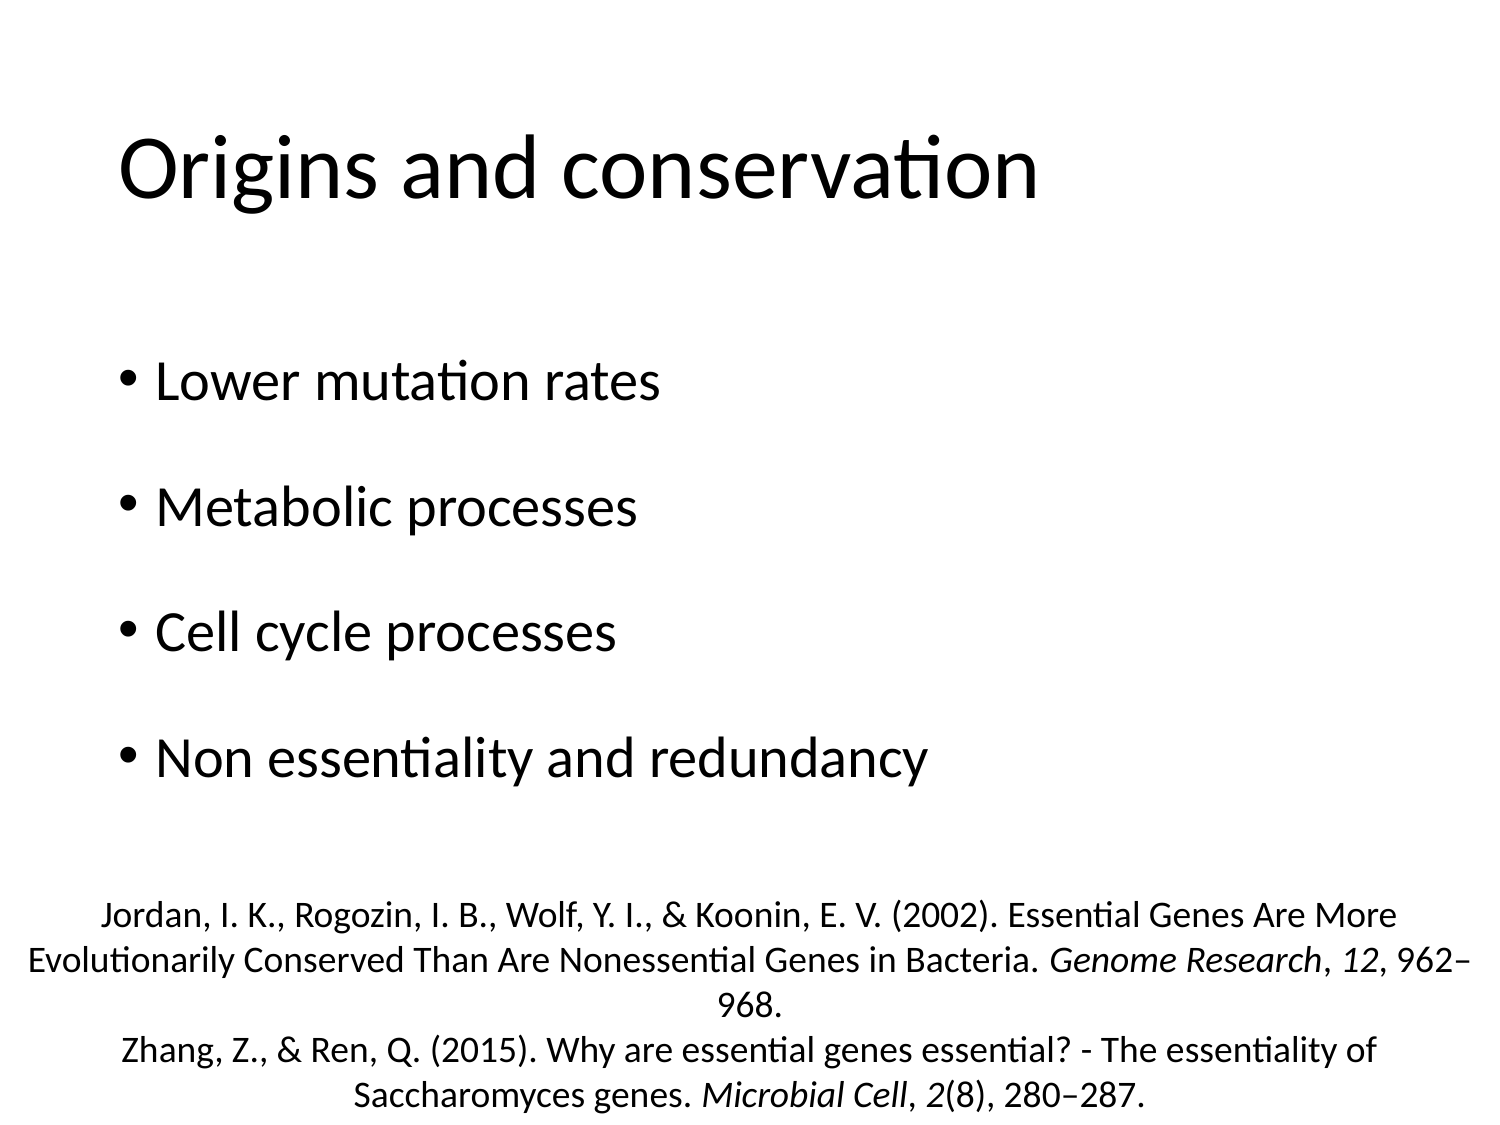

# Origins and conservation
Lower mutation rates
Metabolic processes
Cell cycle processes
Non essentiality and redundancy

Jordan, I. K., Rogozin, I. B., Wolf, Y. I., & Koonin, E. V. (2002). Essential Genes Are More Evolutionarily Conserved Than Are Nonessential Genes in Bacteria. Genome Research, 12, 962–968.
Zhang, Z., & Ren, Q. (2015). Why are essential genes essential? - The essentiality of Saccharomyces genes. Microbial Cell, 2(8), 280–287.